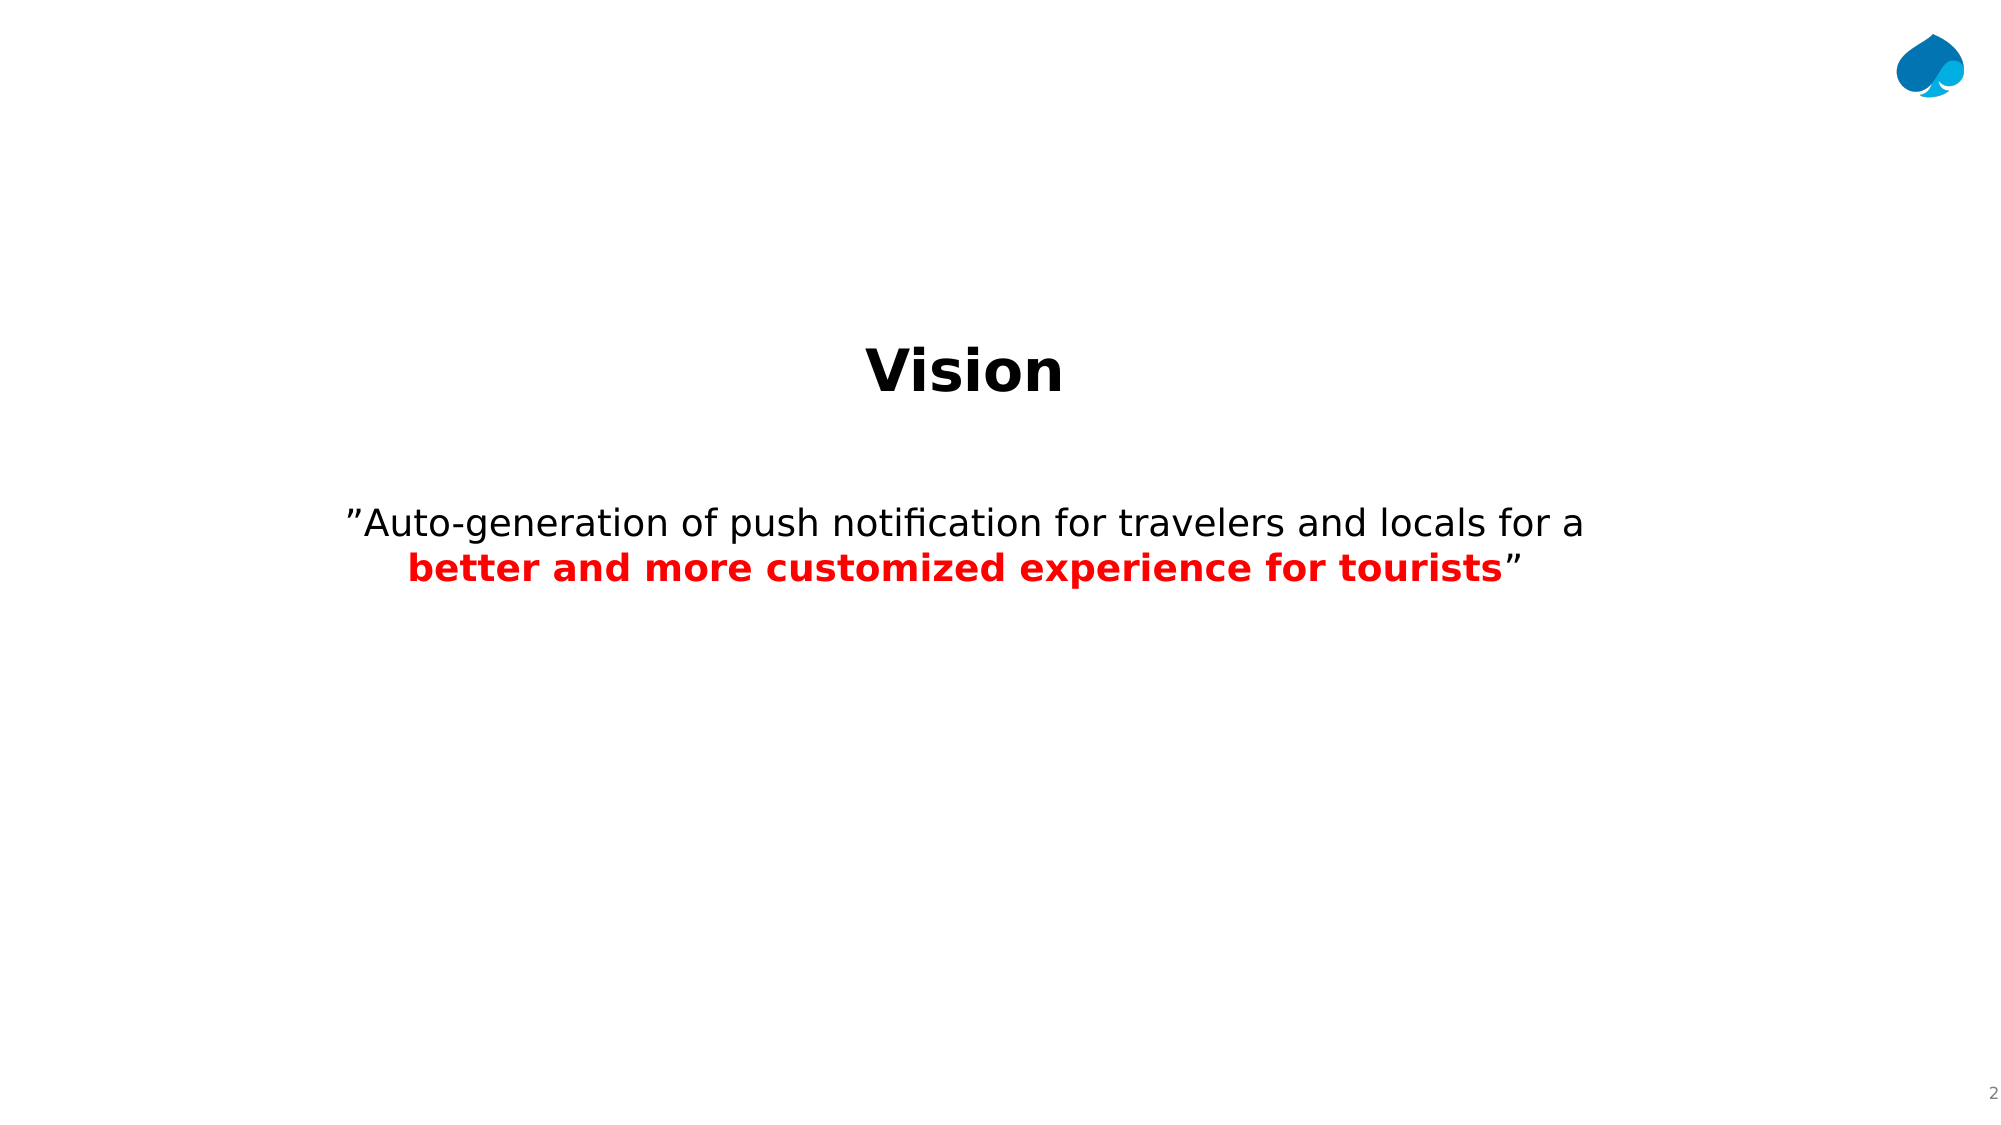

Vision
”Auto-generation of push notification for travelers and locals for a better and more customized experience for tourists”